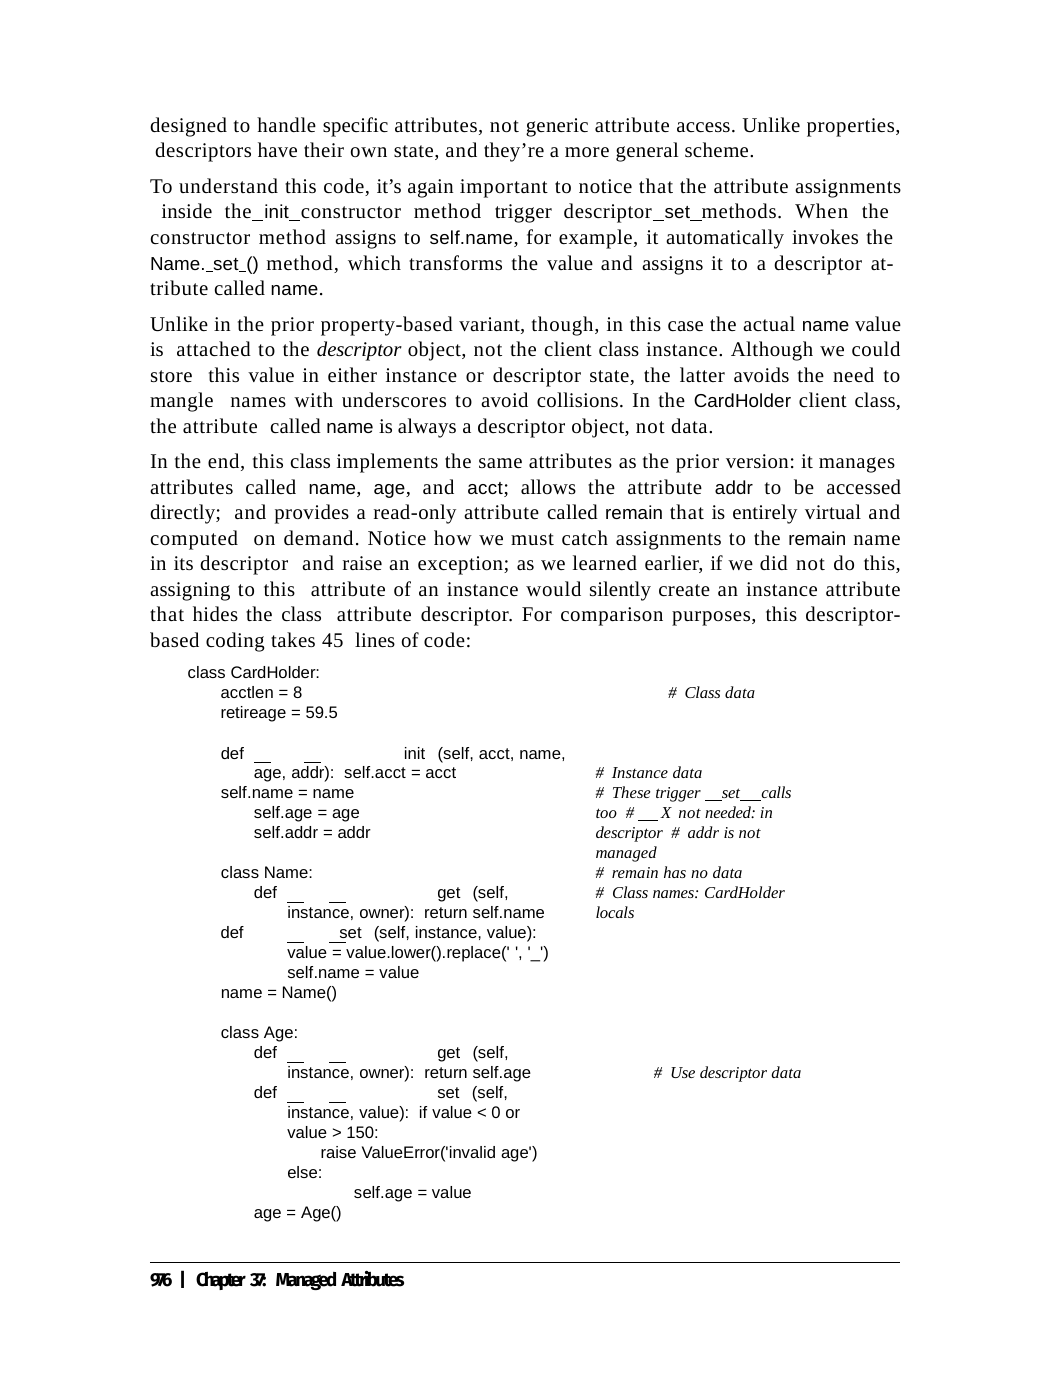

designed to handle specific attributes, not generic attribute access. Unlike properties,  descriptors have their own state, and they’re a more general scheme.
To understand this code, it’s again important to notice that the attribute assignments  inside the init constructor method trigger descriptor set methods. When the  constructor method assigns to self.name, for example, it automatically invokes the  Name. set () method, which transforms the value and assigns it to a descriptor at-  tribute called name.
Unlike in the prior property-based variant, though, in this case the actual name value is  attached to the descriptor object, not the client class instance. Although we could store  this value in either instance or descriptor state, the latter avoids the need to mangle  names with underscores to avoid collisions. In the CardHolder client class, the attribute  called name is always a descriptor object, not data.
In the end, this class implements the same attributes as the prior version: it manages  attributes called name, age, and acct; allows the attribute addr to be accessed directly;  and provides a read-only attribute called remain that is entirely virtual and computed  on demand. Notice how we must catch assignments to the remain name in its descriptor  and raise an exception; as we learned earlier, if we did not do this, assigning to this  attribute of an instance would silently create an instance attribute that hides the class  attribute descriptor. For comparison purposes, this descriptor-based coding takes 45  lines of code:
class CardHolder:
acctlen = 8	# Class data
retireage = 59.5
def		init (self, acct, name, age, addr):  self.acct = acct
self.name = name  self.age = age  self.addr = addr
# Instance data
# These trigger     set     calls too  #   X not needed: in descriptor  # addr is not managed
# remain has no data

class Name:
def		get (self, instance, owner):  return self.name
def	set (self, instance, value):
# Class names: CardHolder locals

value = value.lower().replace(' ', '_')  self.name = value
name = Name()

class Age:
def		get (self, instance, owner):  return self.age
def		set (self, instance, value):  if value < 0 or value > 150:
raise ValueError('invalid age')  else:
self.age = value
age = Age()
# Use descriptor data

976  |  Chapter 37:  Managed Attributes